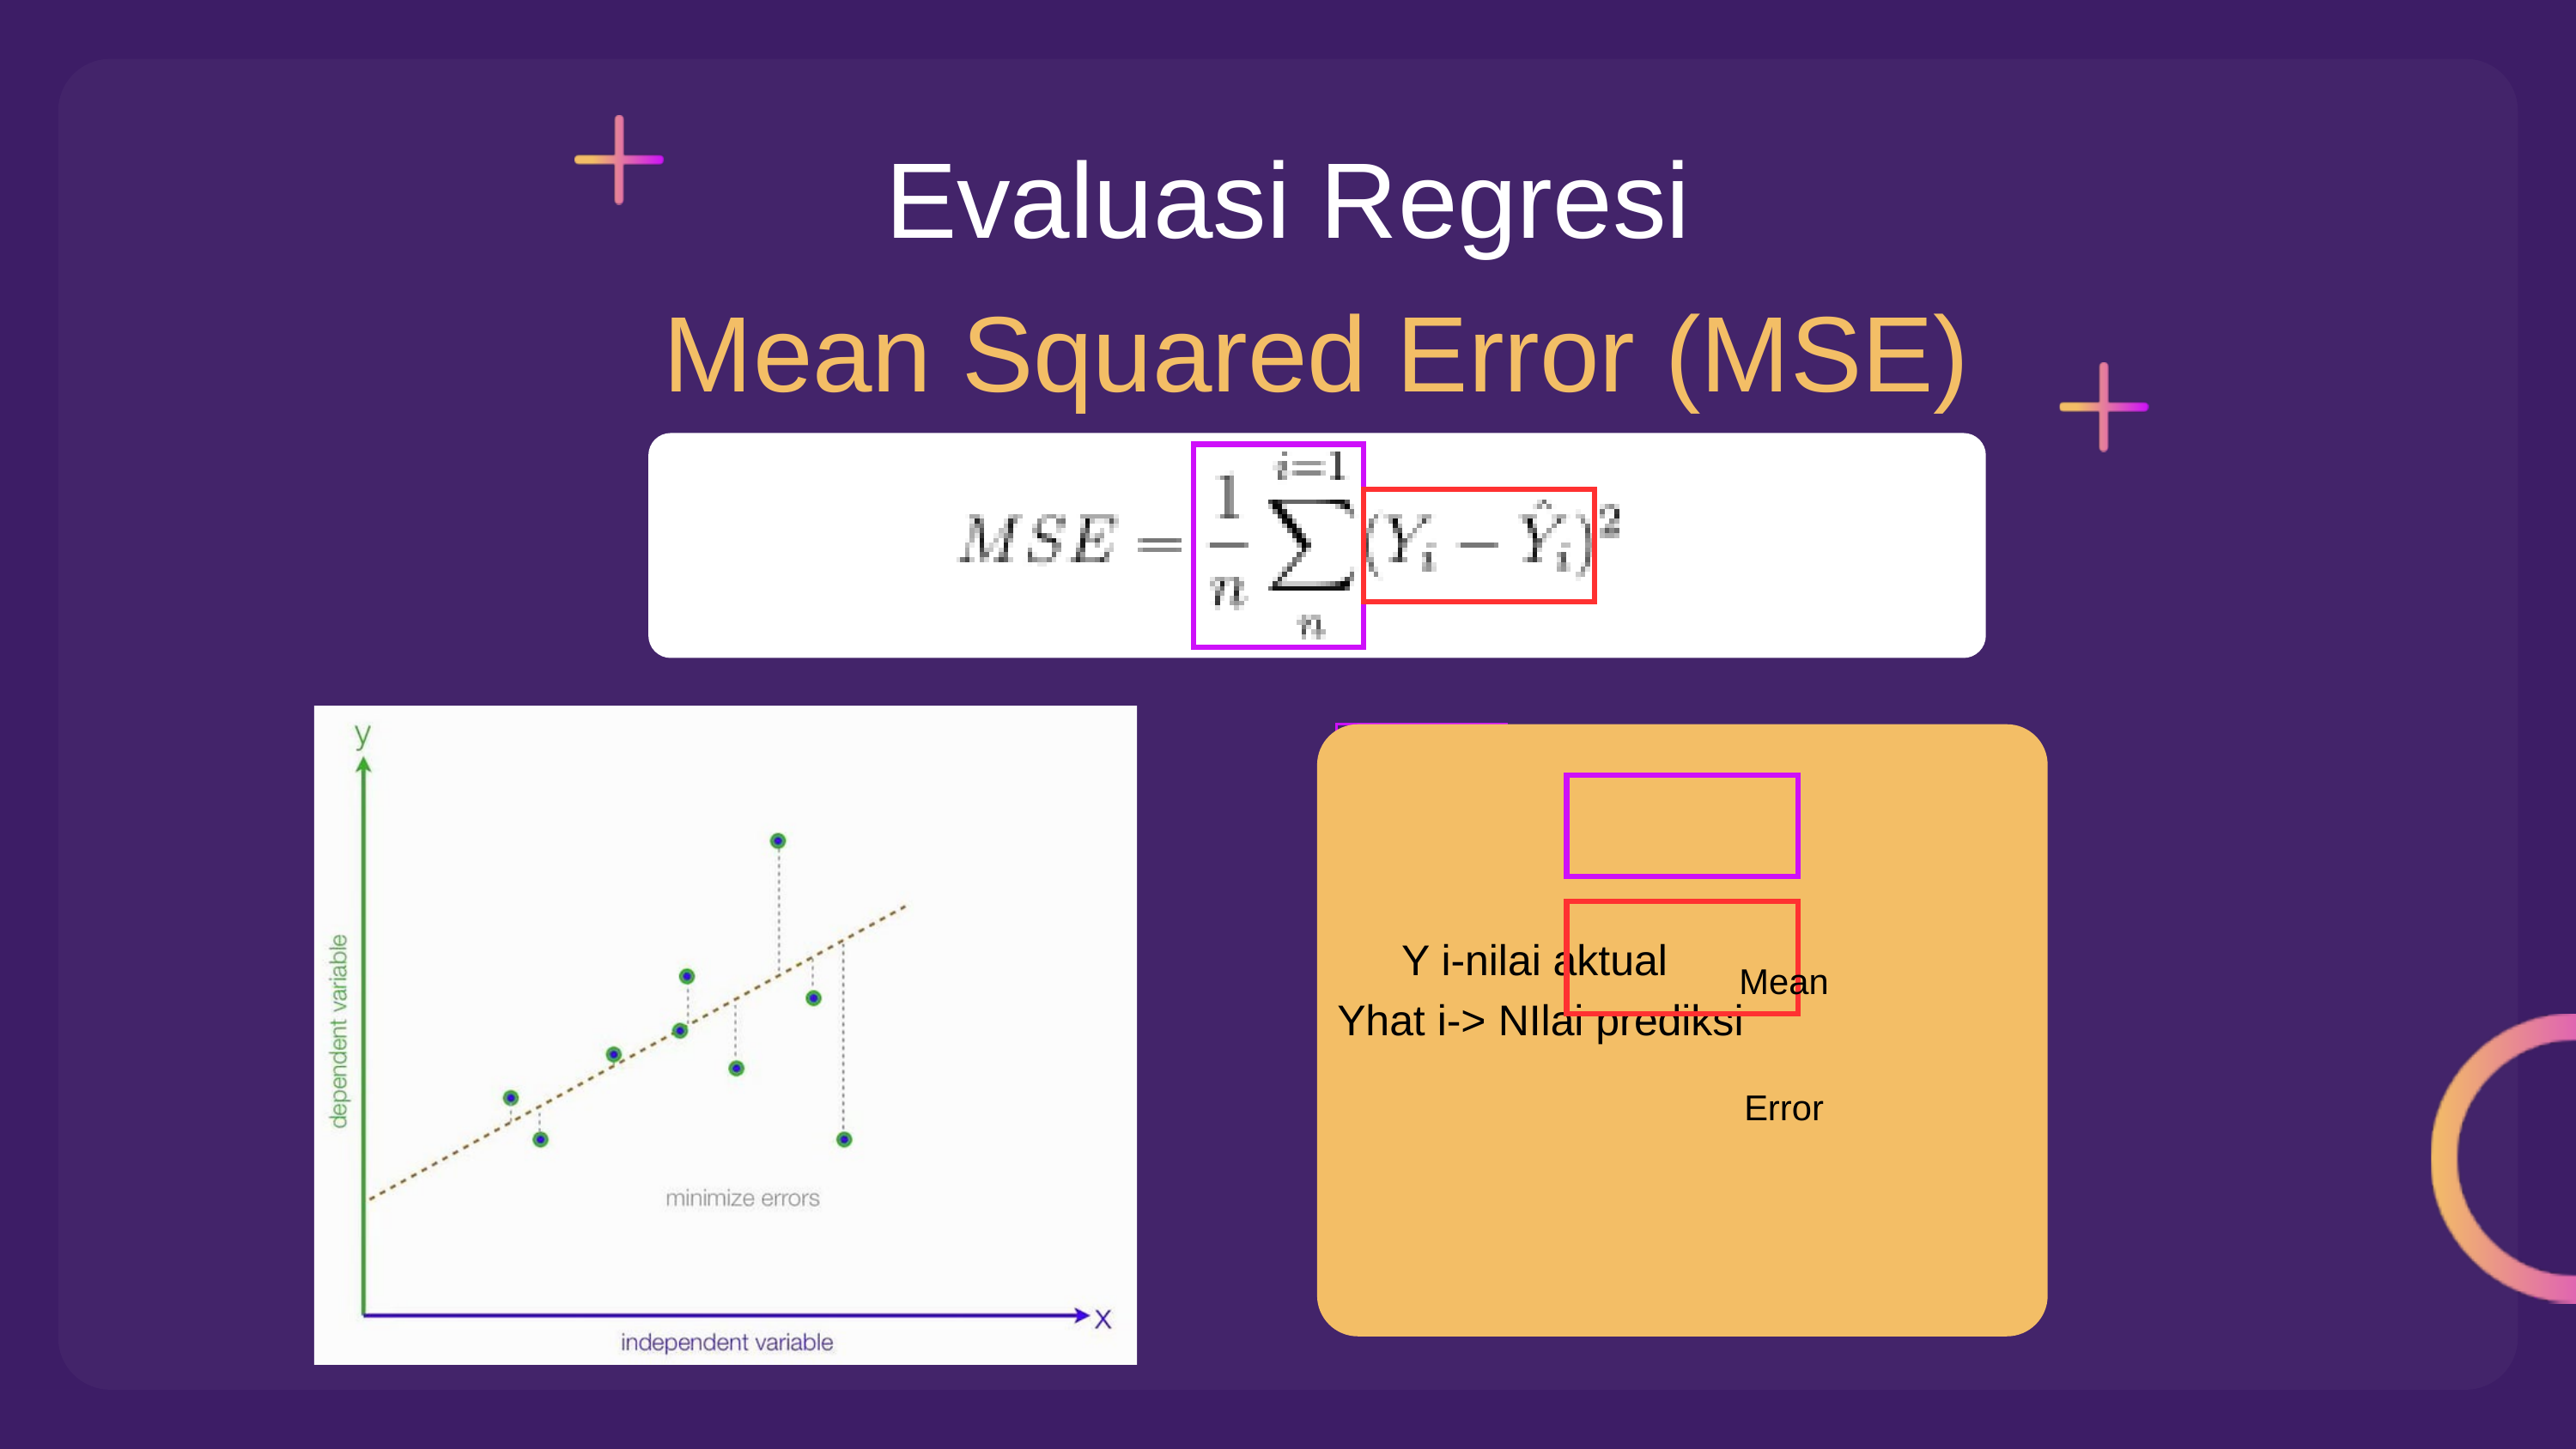

Evaluasi Regresi

Mean Squared Error (MSE)

Y i-nilai aktual
 Yhat i-> NIlai prediksi

Mean

Error